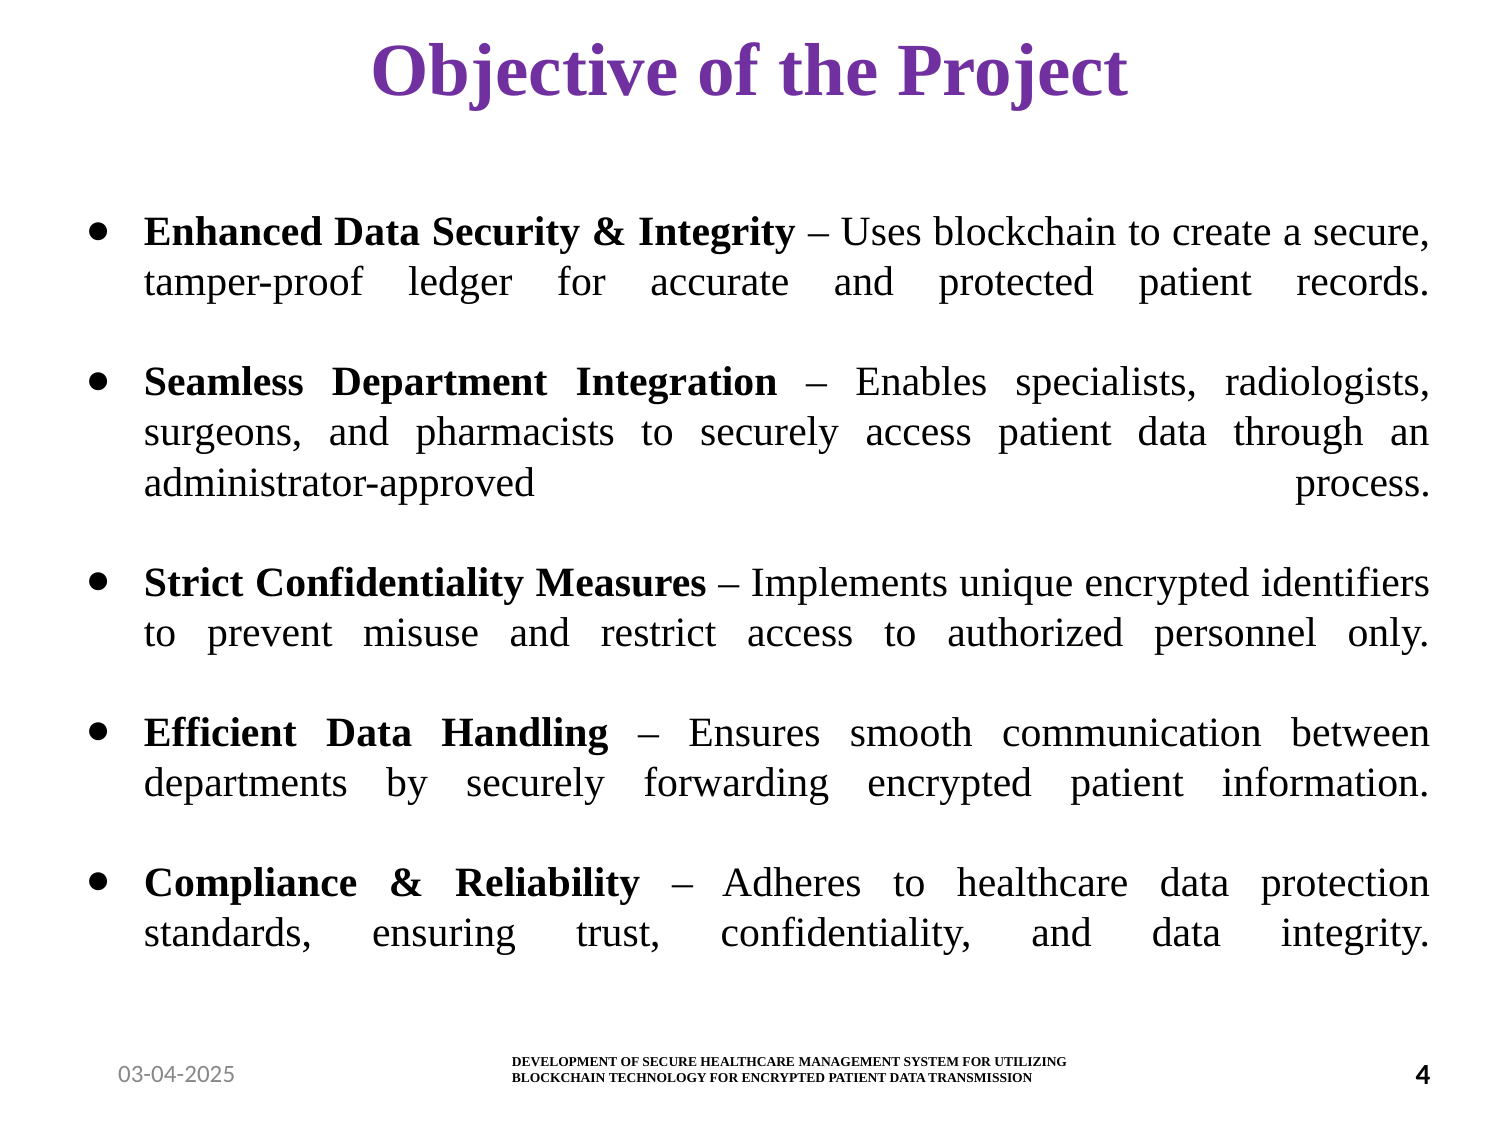

# Objective of the Project

Enhanced Data Security & Integrity – Uses blockchain to create a secure, tamper-proof ledger for accurate and protected patient records.
Seamless Department Integration – Enables specialists, radiologists, surgeons, and pharmacists to securely access patient data through an administrator-approved process.
Strict Confidentiality Measures – Implements unique encrypted identifiers to prevent misuse and restrict access to authorized personnel only.
Efficient Data Handling – Ensures smooth communication between departments by securely forwarding encrypted patient information.
Compliance & Reliability – Adheres to healthcare data protection standards, ensuring trust, confidentiality, and data integrity.
DEVELOPMENT OF SECURE HEALTHCARE MANAGEMENT SYSTEM FOR UTILIZING BLOCKCHAIN TECHNOLOGY FOR ENCRYPTED PATIENT DATA TRANSMISSION

03-04-2025
4